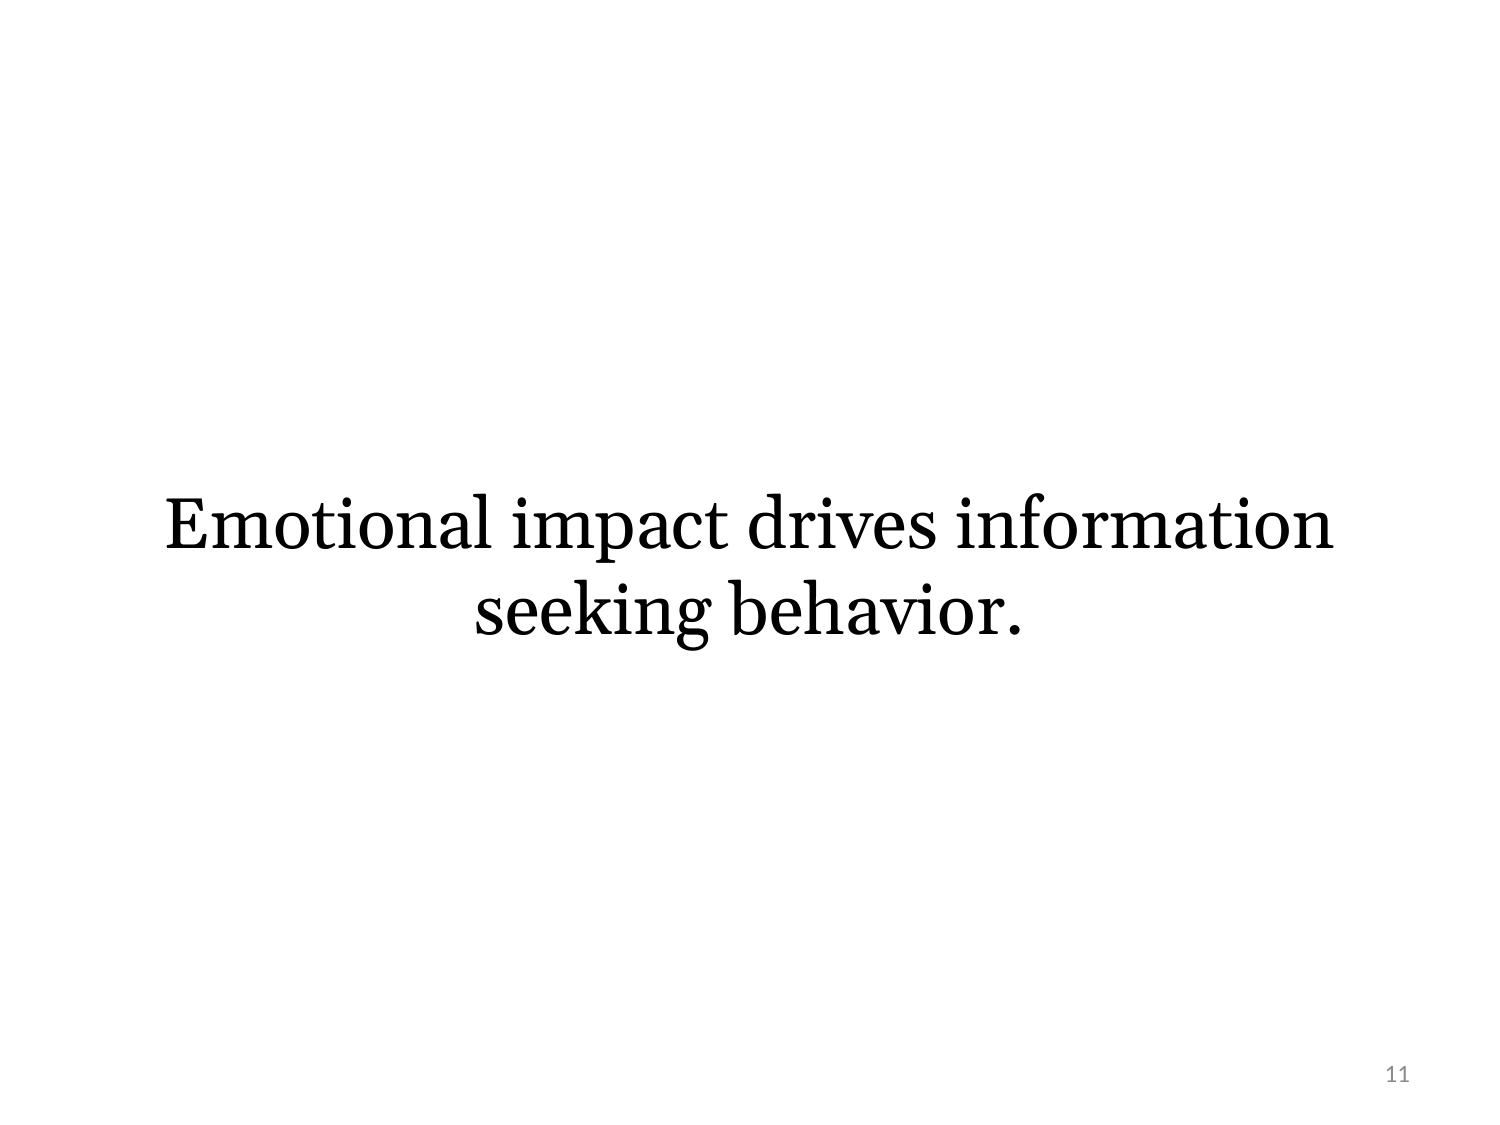

# Emotional impact drives information seeking behavior.
11